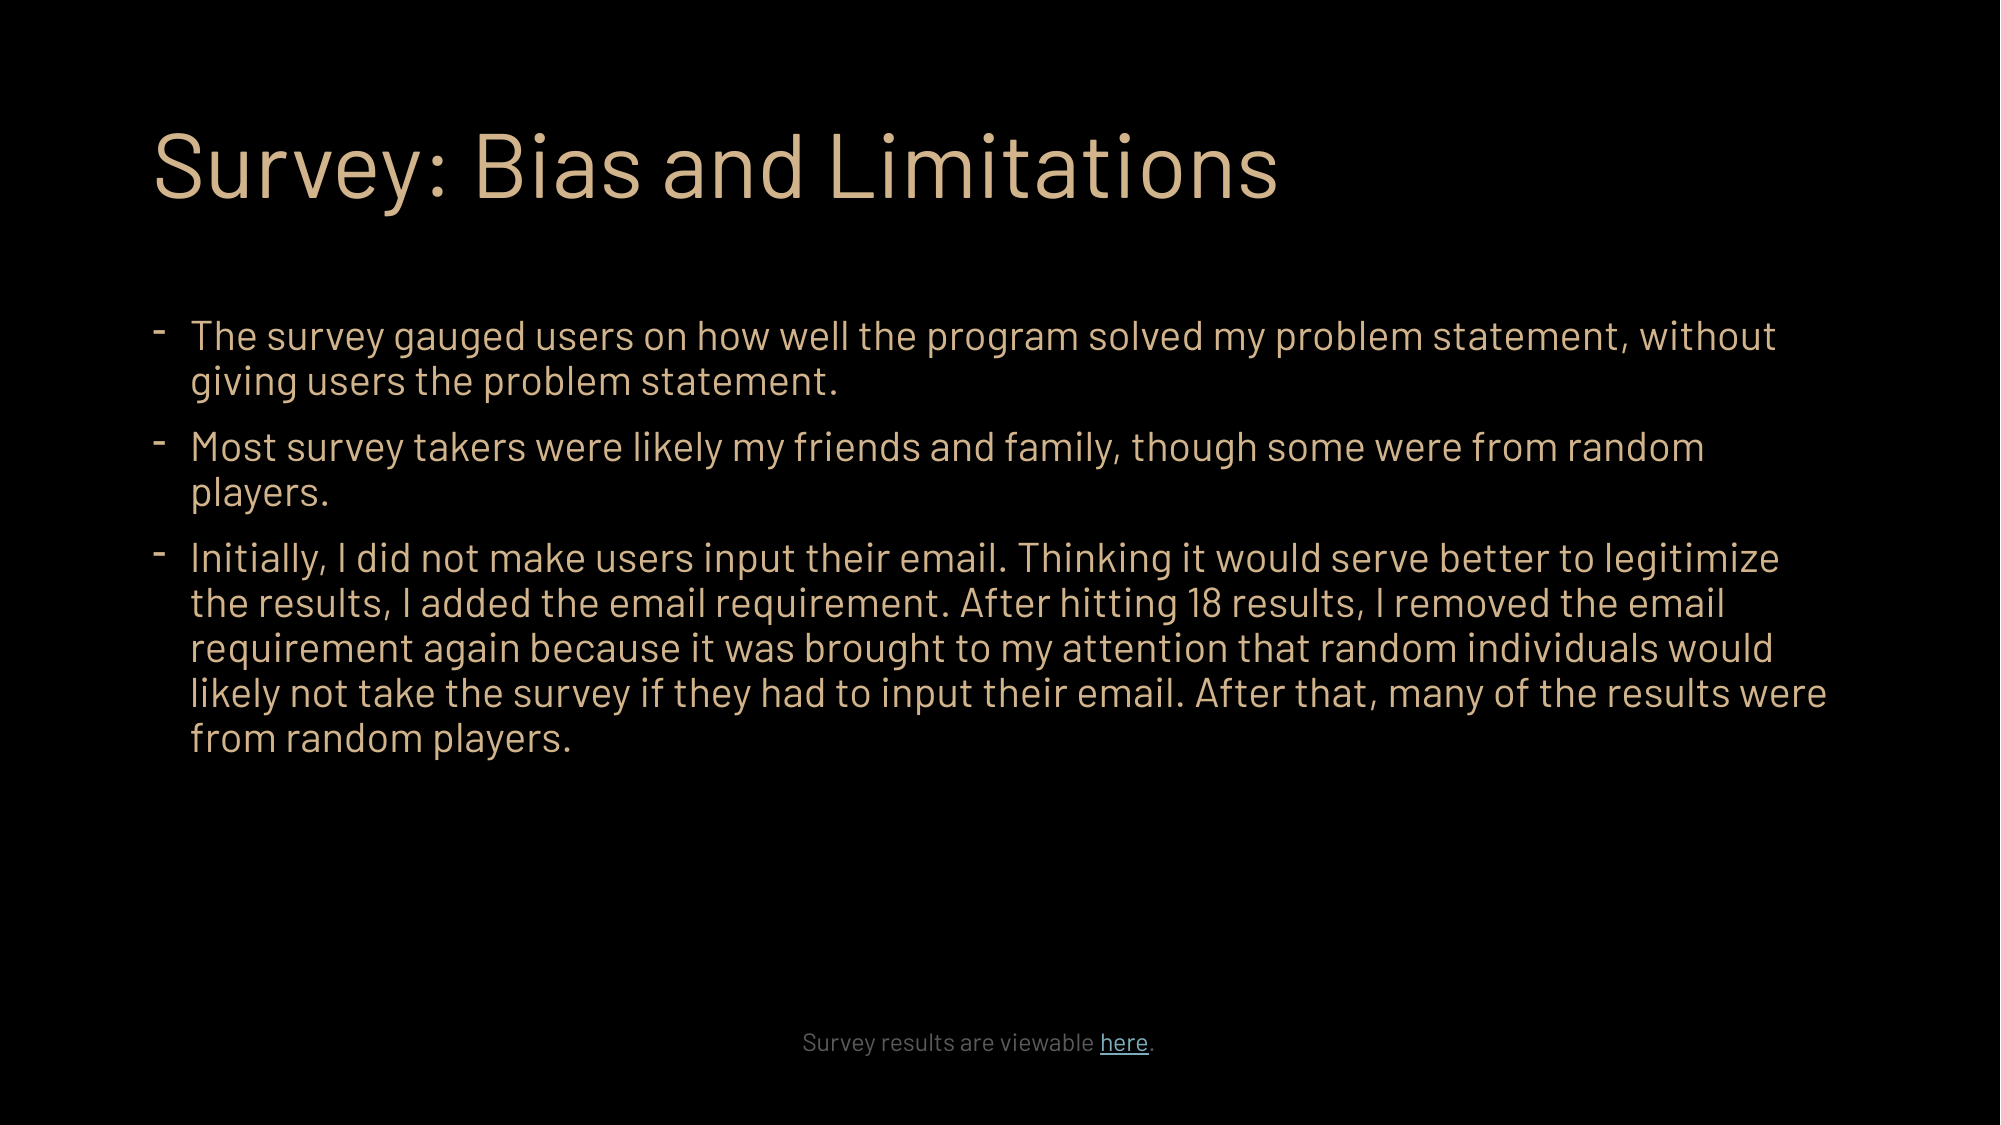

# Survey: Bias and Limitations
The survey gauged users on how well the program solved my problem statement, without giving users the problem statement.
Most survey takers were likely my friends and family, though some were from random players.
Initially, I did not make users input their email. Thinking it would serve better to legitimize the results, I added the email requirement. After hitting 18 results, I removed the email requirement again because it was brought to my attention that random individuals would likely not take the survey if they had to input their email. After that, many of the results were from random players.

Survey results are viewable here.